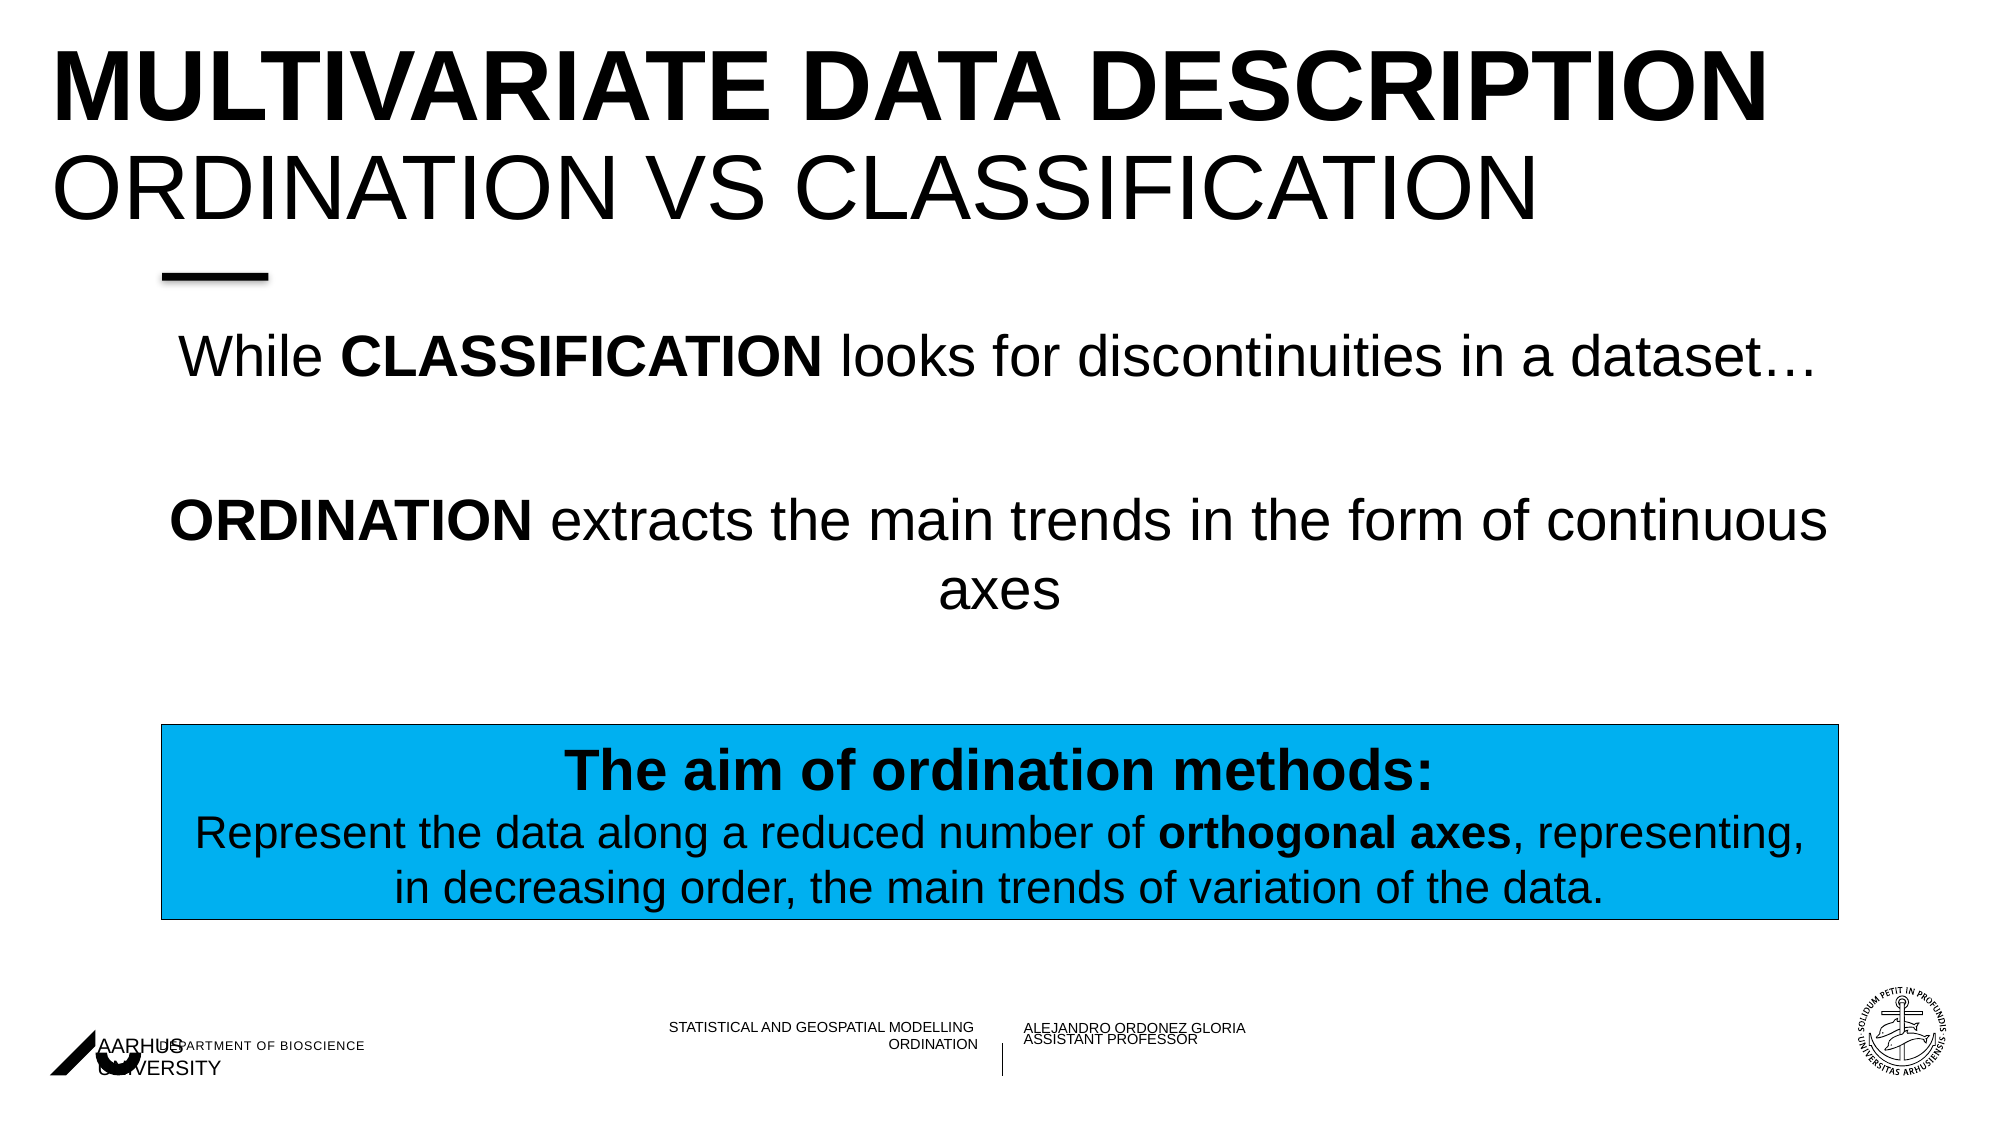

# multivariate Data description Ordination vs Classification
While CLASSIFICATION looks for discontinuities in a dataset…

ORDINATION extracts the main trends in the form of continuous axes

The aim of ordination methods:
Represent the data along a reduced number of orthogonal axes, representing, in decreasing order, the main trends of variation of the data.